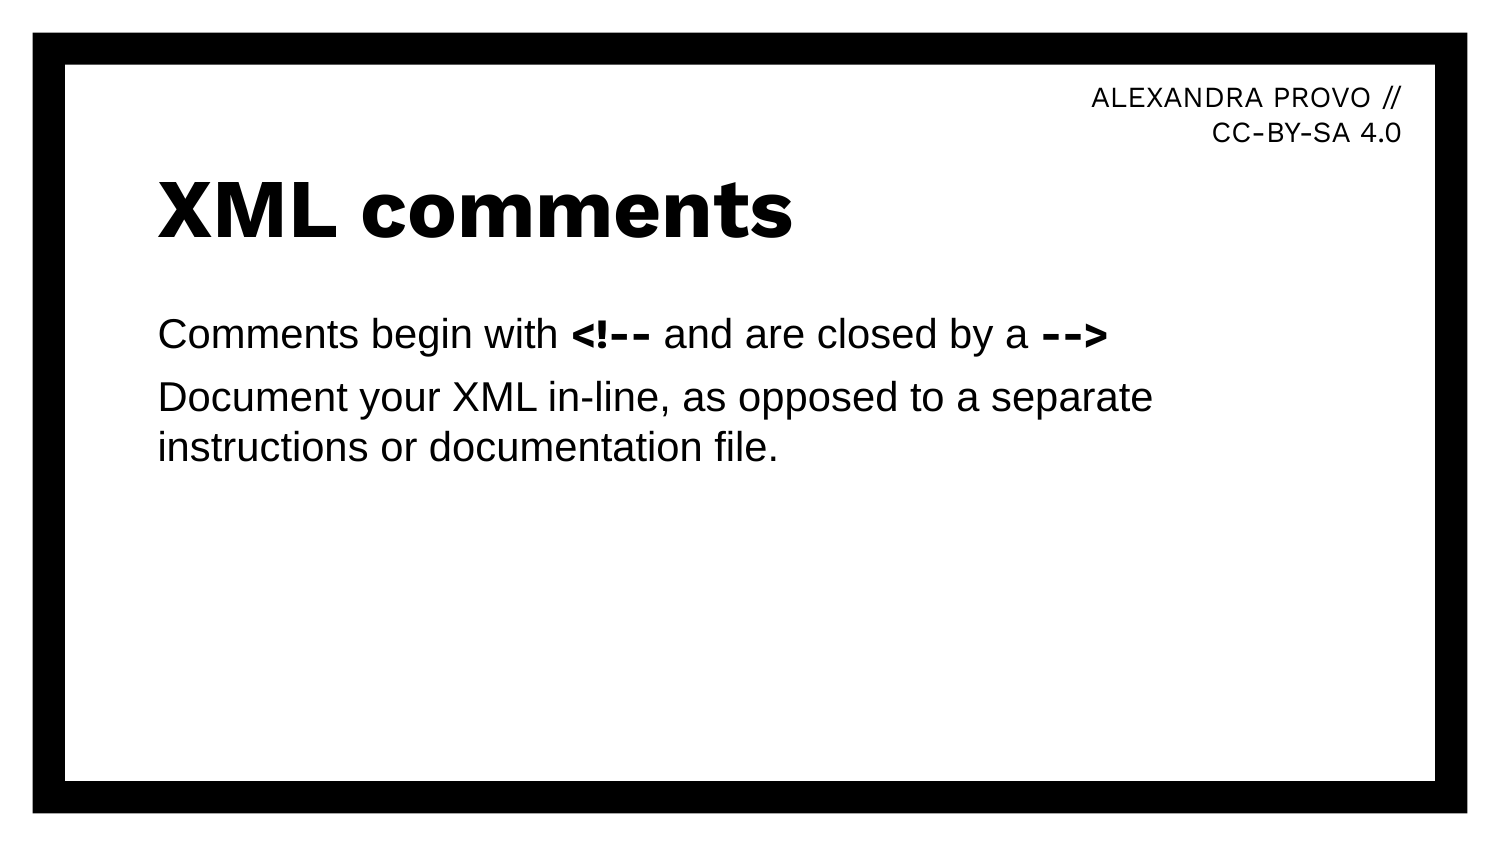

# XML comments
Comments begin with <!-- and are closed by a -->
Document your XML in-line, as opposed to a separate instructions or documentation file.